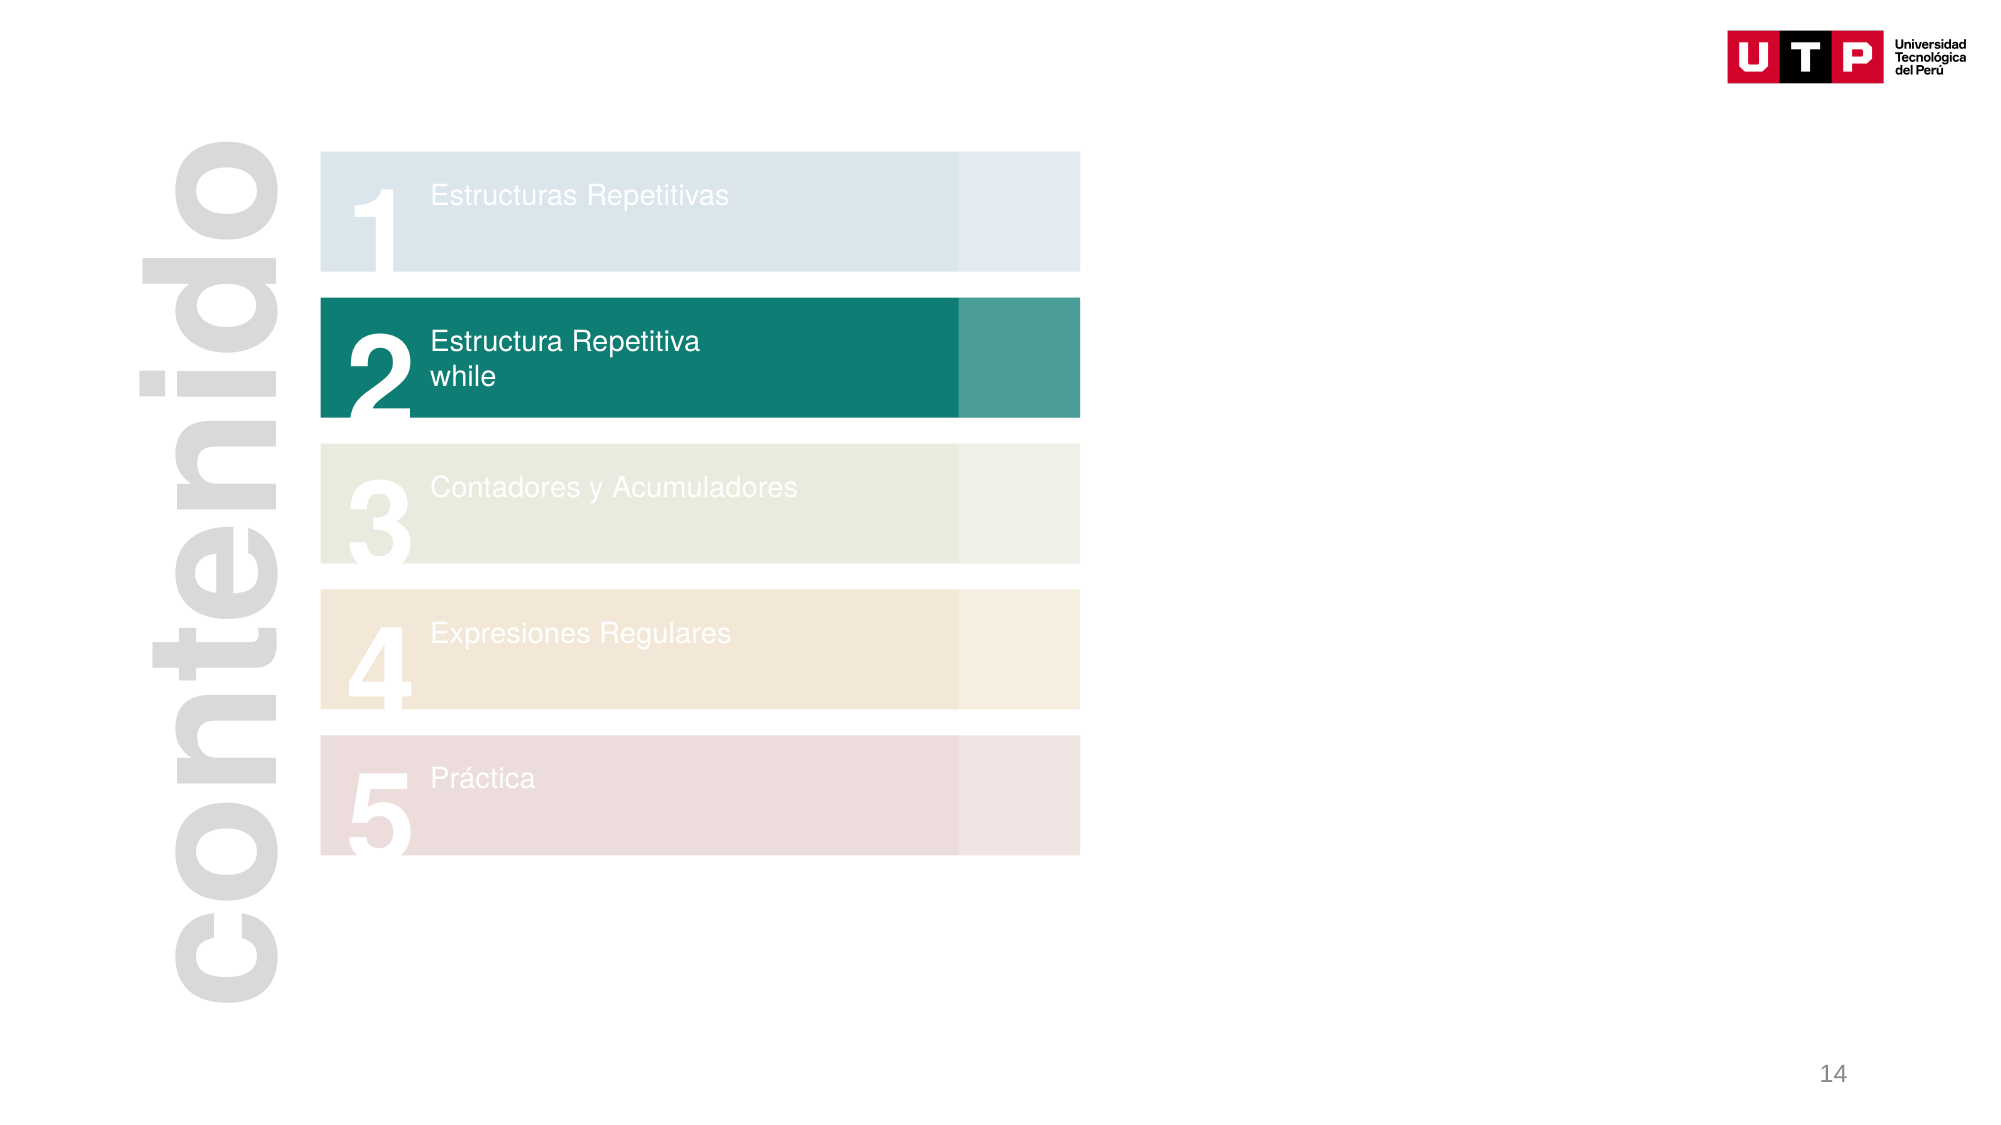

1

Estructuras Repetitivas
2

Estructura Repetitiva
while
3

Contadores y Acumuladores
contenido
4

Expresiones Regulares
5

Práctica
14